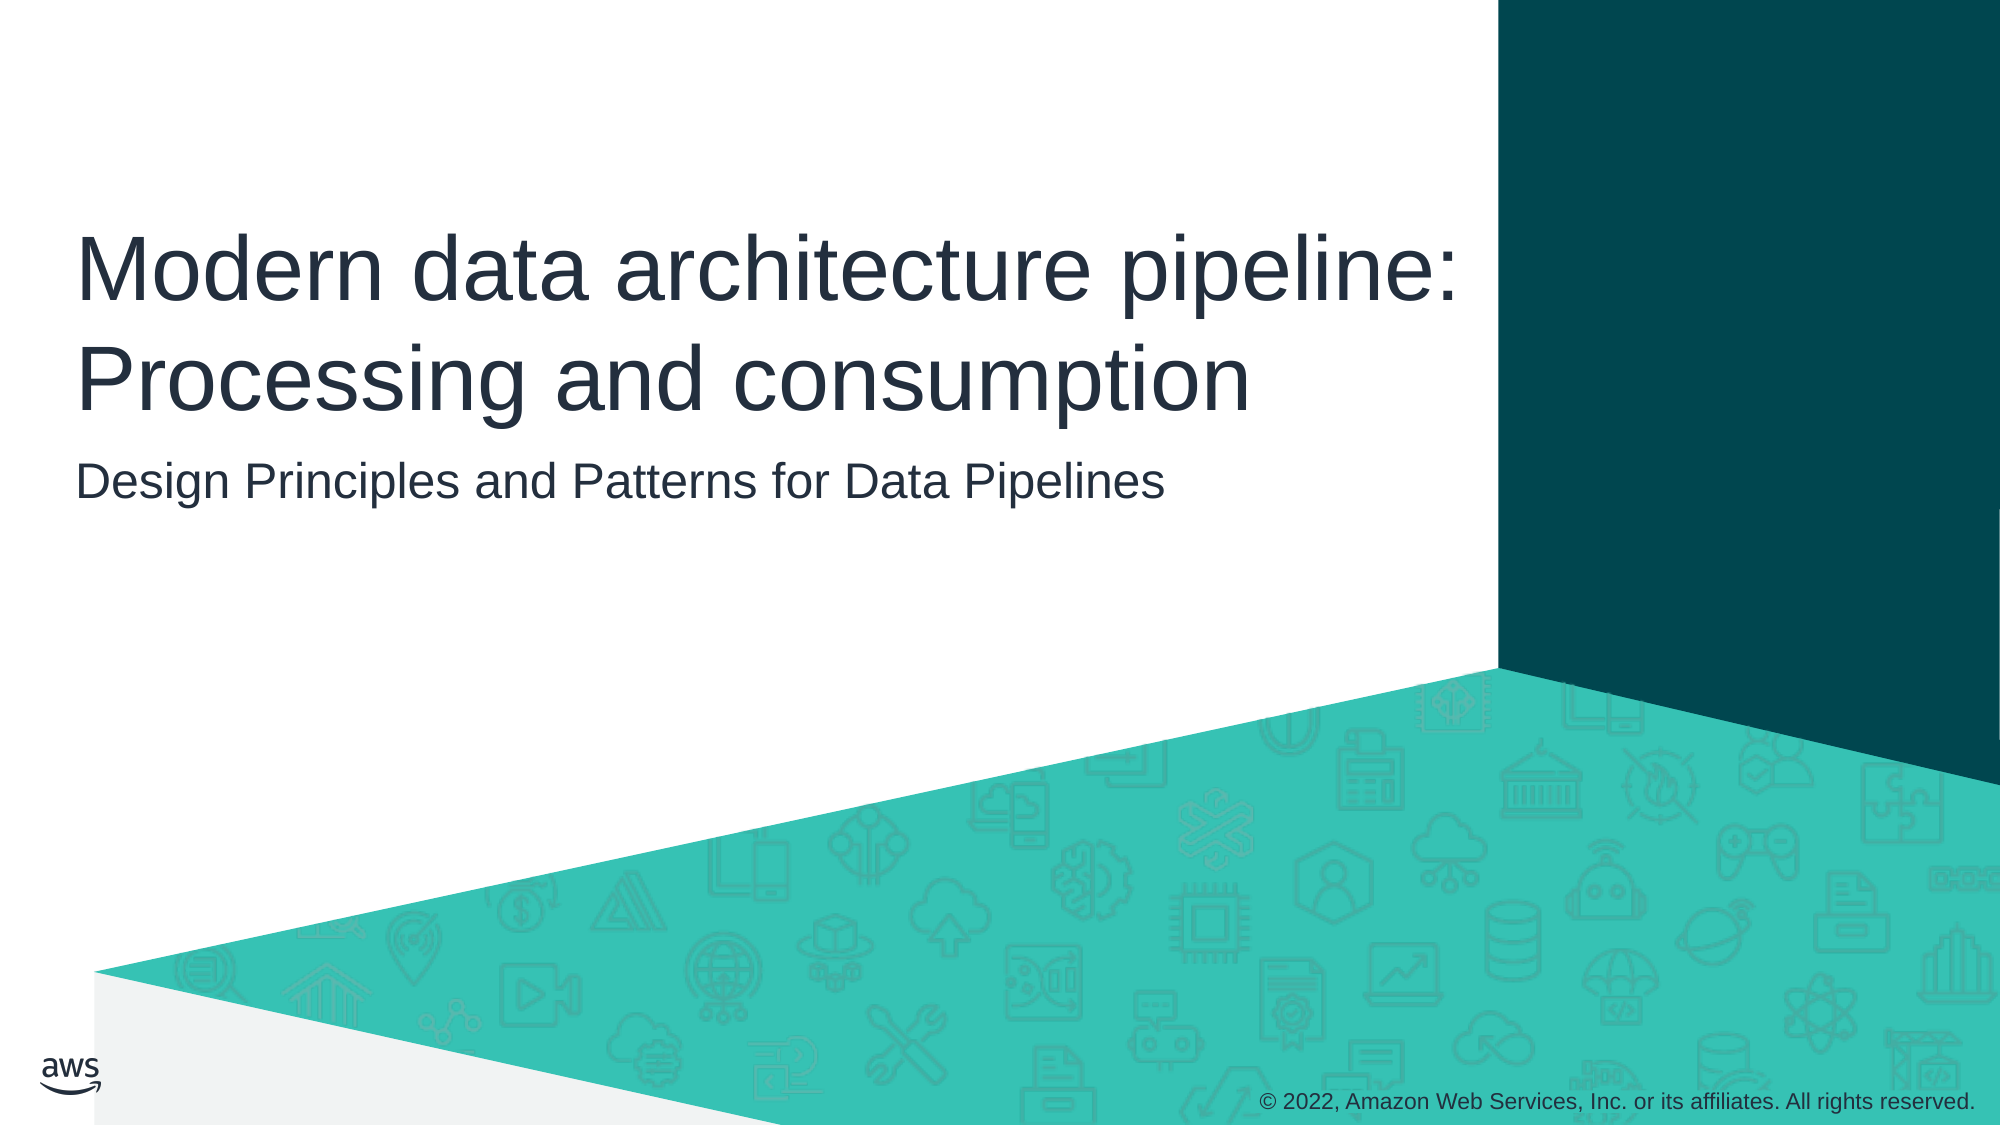

# Modern data architecture pipeline: Processing and consumption
Design Principles and Patterns for Data Pipelines